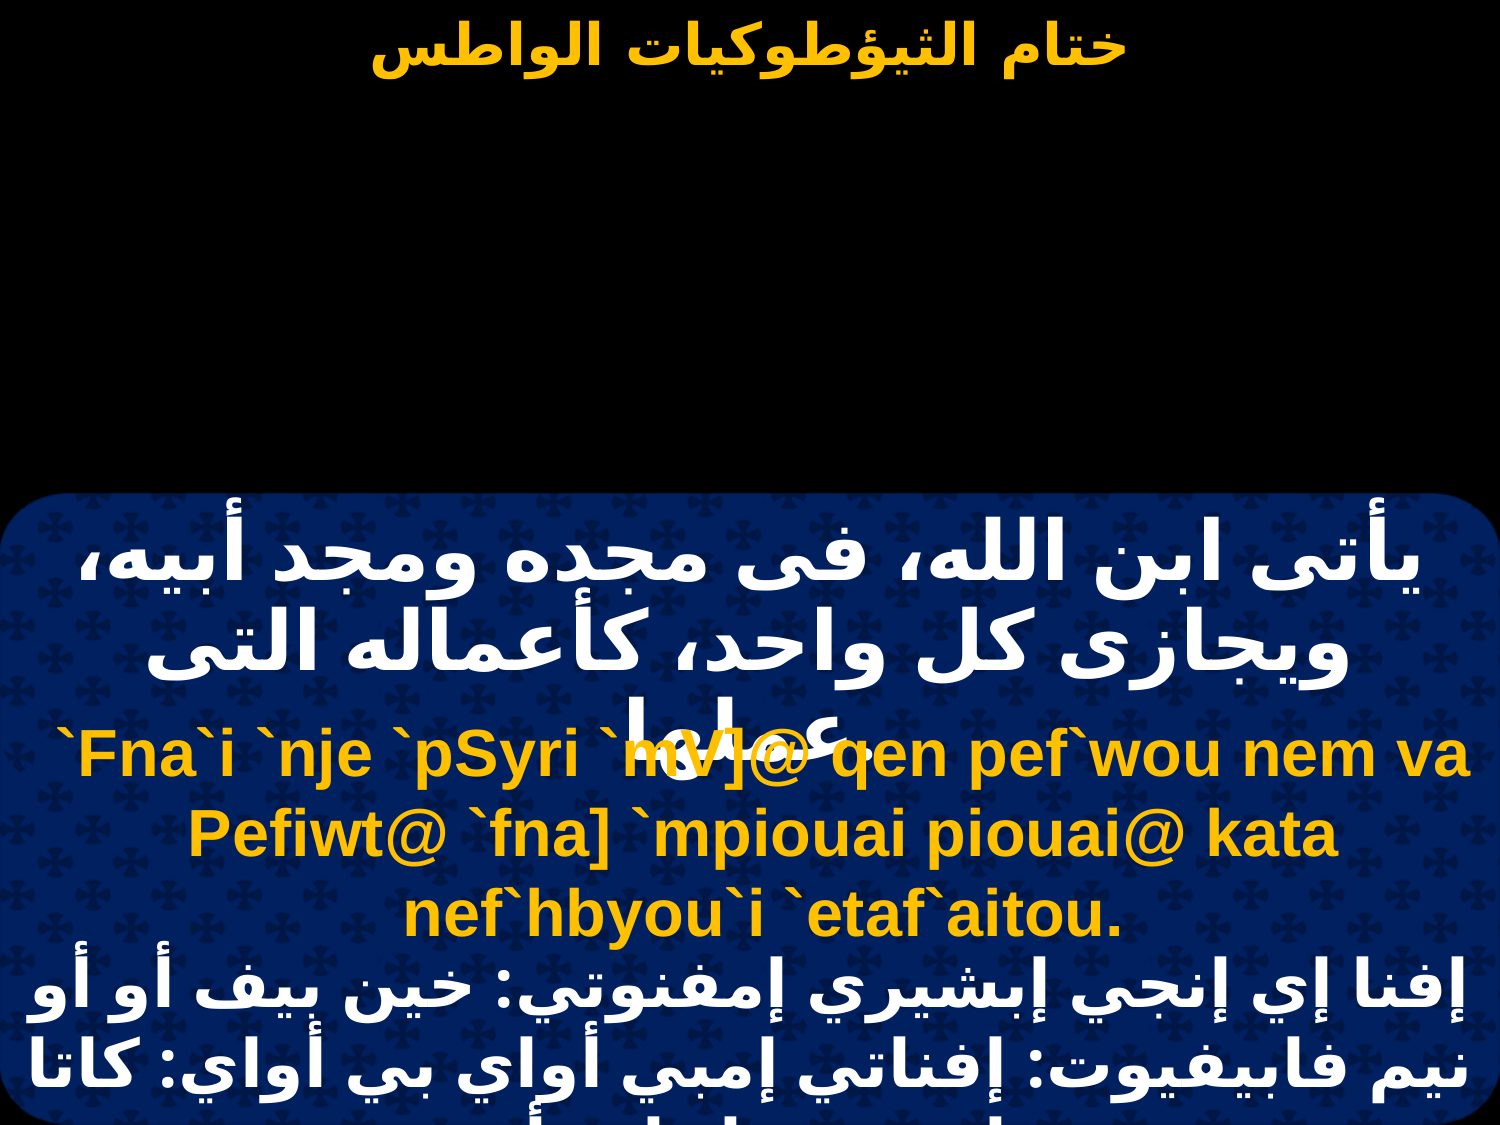

يأتى ابن الله، فى مجده ومجد أبيه، ويجازى كل واحد، كأعماله التى عملها.

`Fna`i `nje `pSyri `mV]@ qen pef`wou nem va Pefiwt@ `fna] `mpiouai piouai@ kata nef`hbyou`i `etaf`aitou.

إفنا إي إنجي إبشيري إمفنوتي: خين بيف أو أو نيم فابيفيوت: إفناتي إمبي أواي بي أواي: كاتا نيف إهفيؤي إيتاف أي تو.